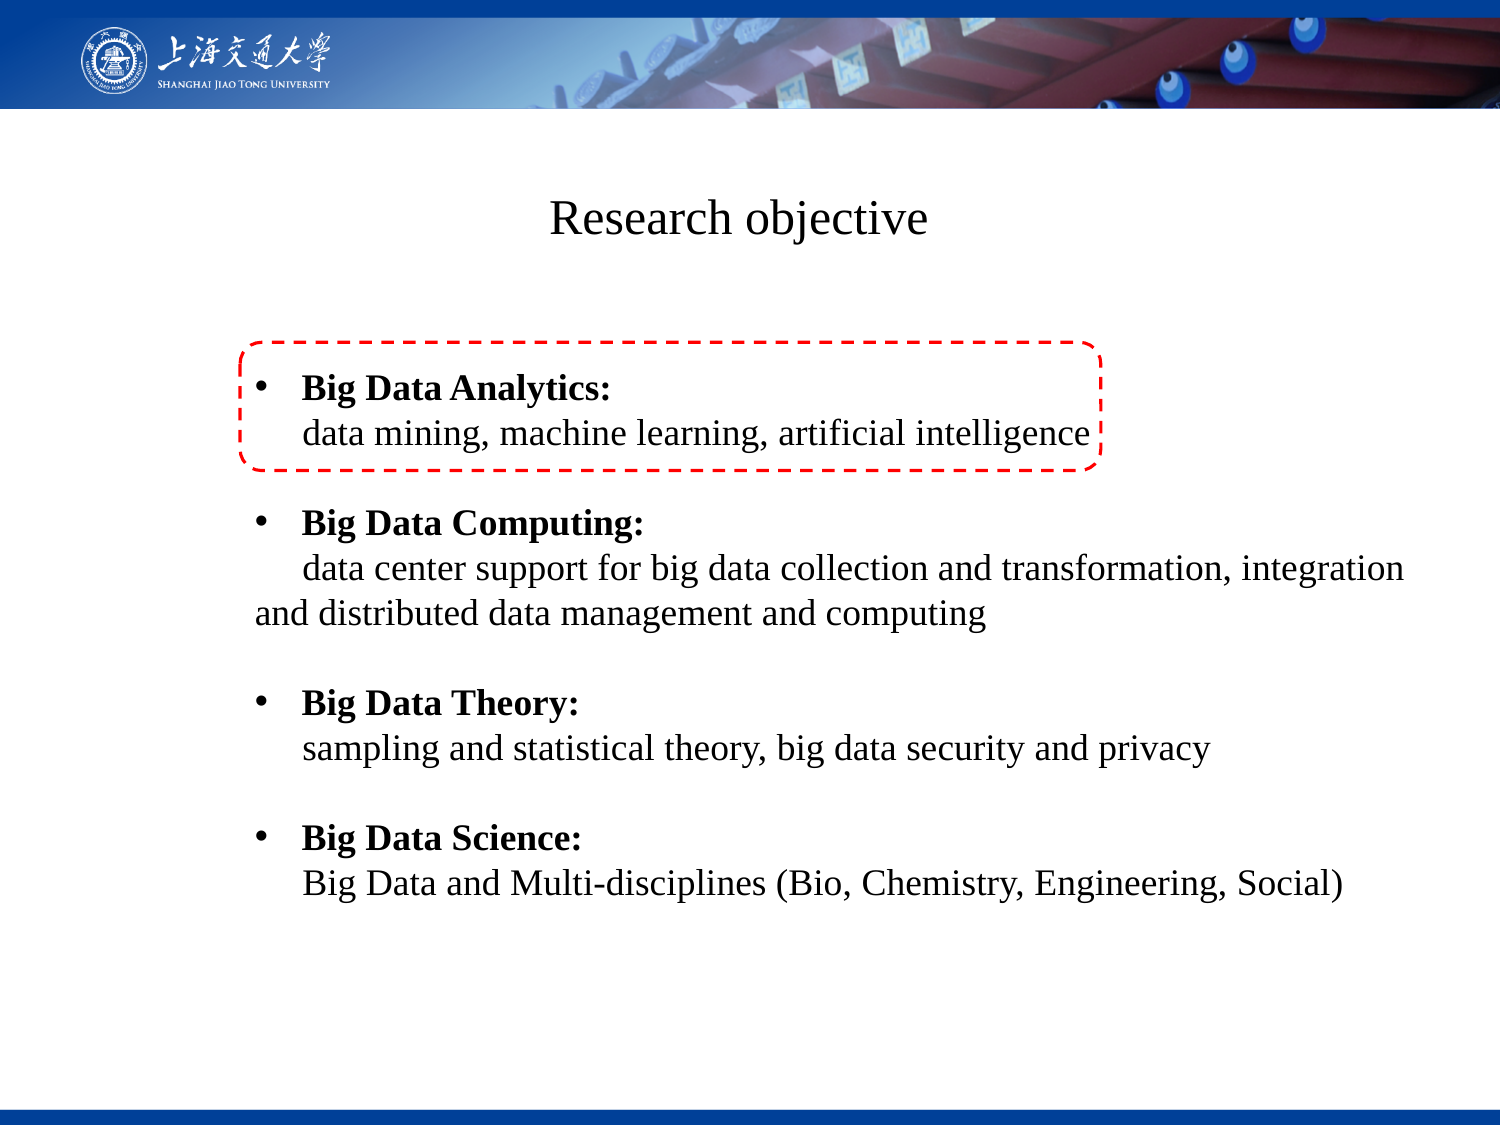

Research objective

Big Data Analytics:
     data mining, machine learning, artificial intelligence

Big Data Computing:
     data center support for big data collection and transformation, integration and distributed data management and computing

Big Data Theory:
     sampling and statistical theory, big data security and privacy

Big Data Science:
     Big Data and Multi-disciplines (Bio, Chemistry, Engineering, Social)